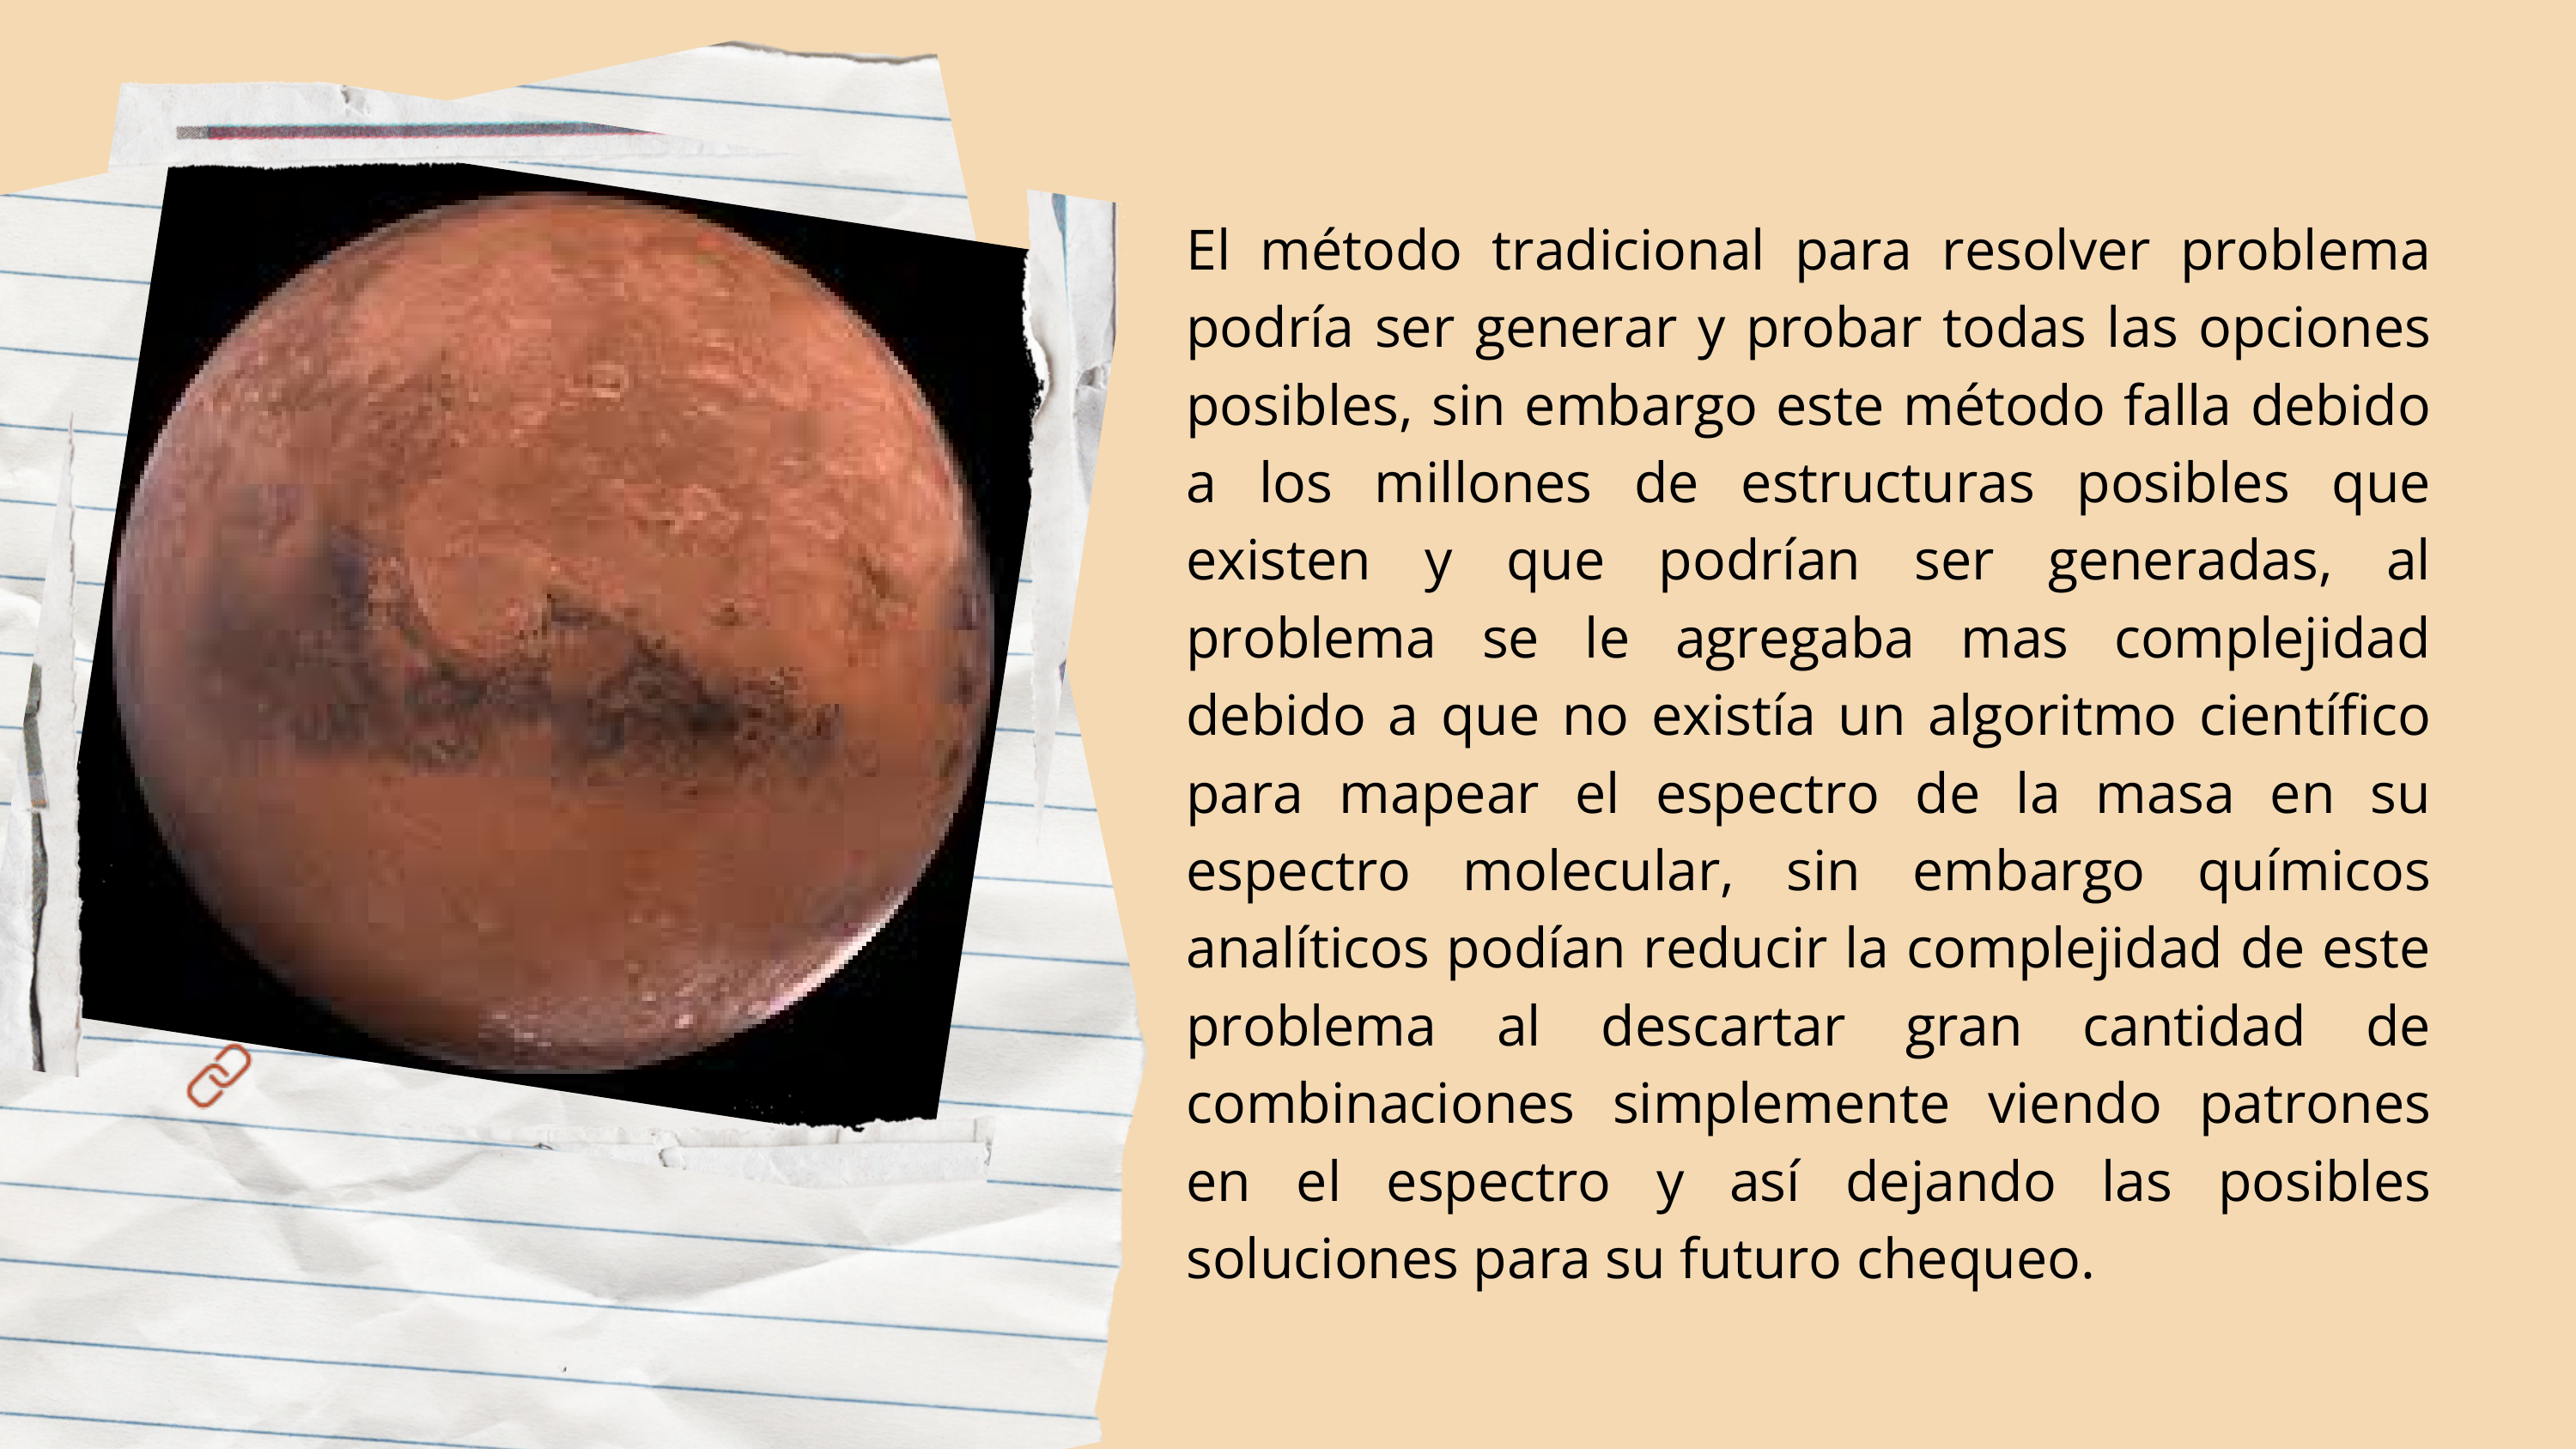

El método tradicional para resolver problema podría ser generar y probar todas las opciones posibles, sin embargo este método falla debido a los millones de estructuras posibles que existen y que podrían ser generadas, al problema se le agregaba mas complejidad debido a que no existía un algoritmo científico para mapear el espectro de la masa en su espectro molecular, sin embargo químicos analíticos podían reducir la complejidad de este problema al descartar gran cantidad de combinaciones simplemente viendo patrones en el espectro y así dejando las posibles soluciones para su futuro chequeo.